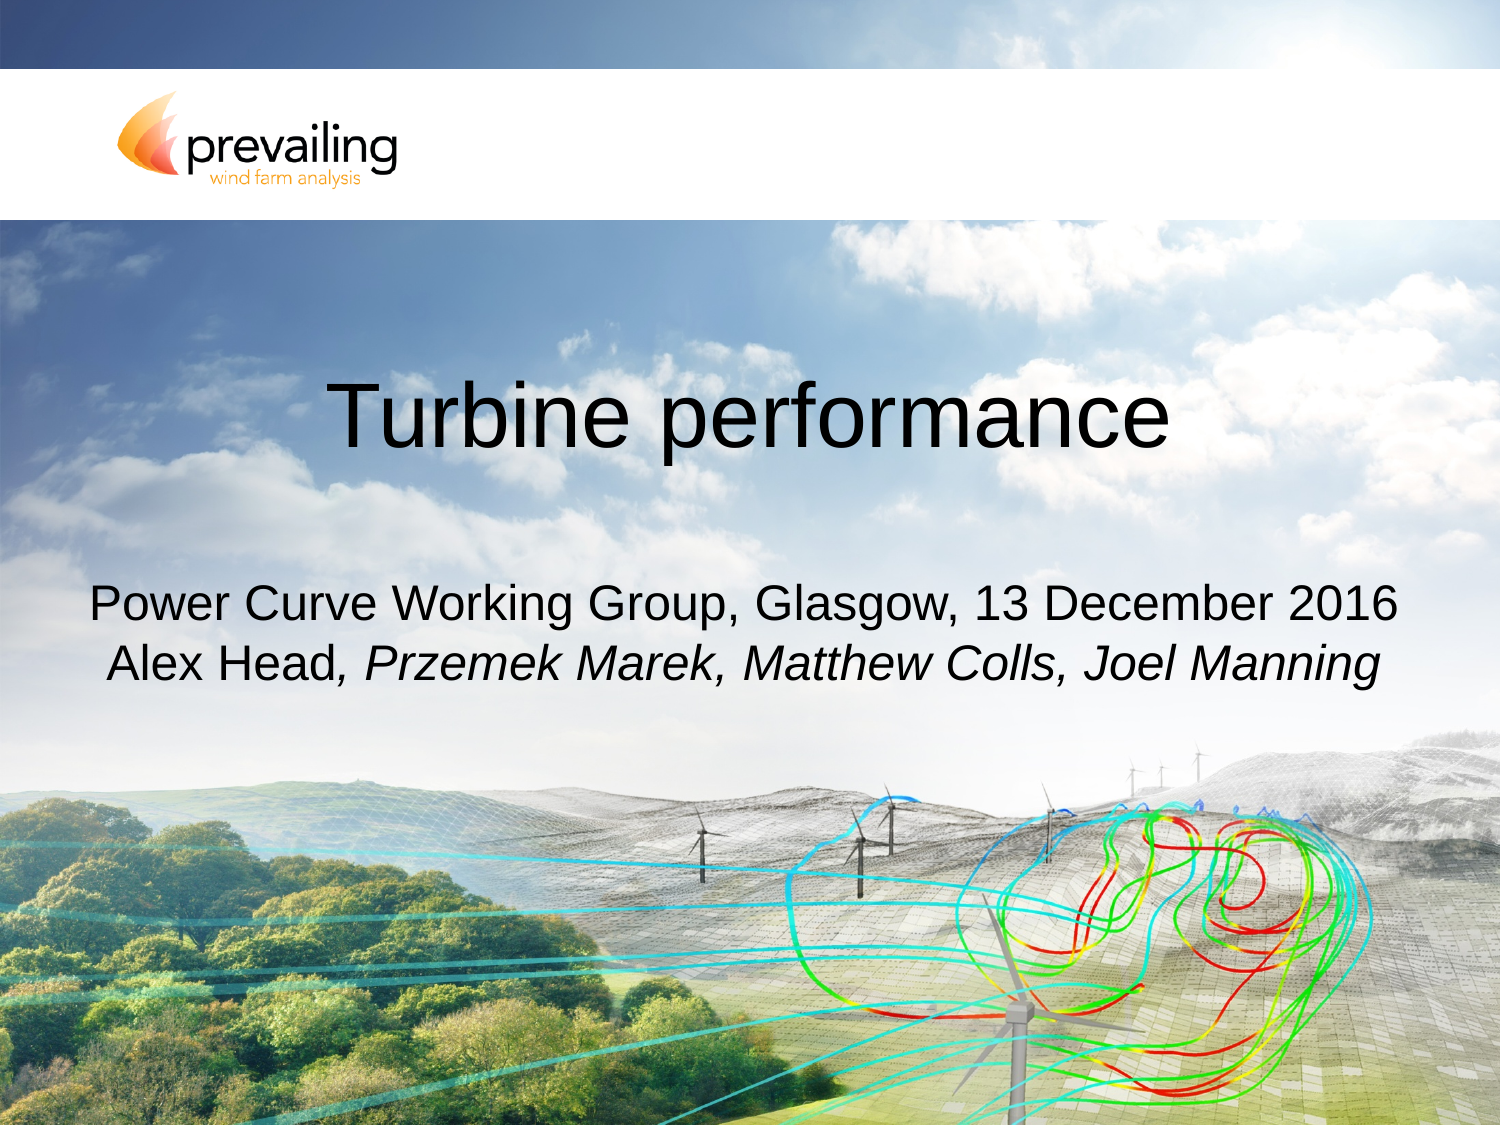

# Turbine performance
Power Curve Working Group, Glasgow, 13 December 2016
Alex Head, Przemek Marek, Matthew Colls, Joel Manning